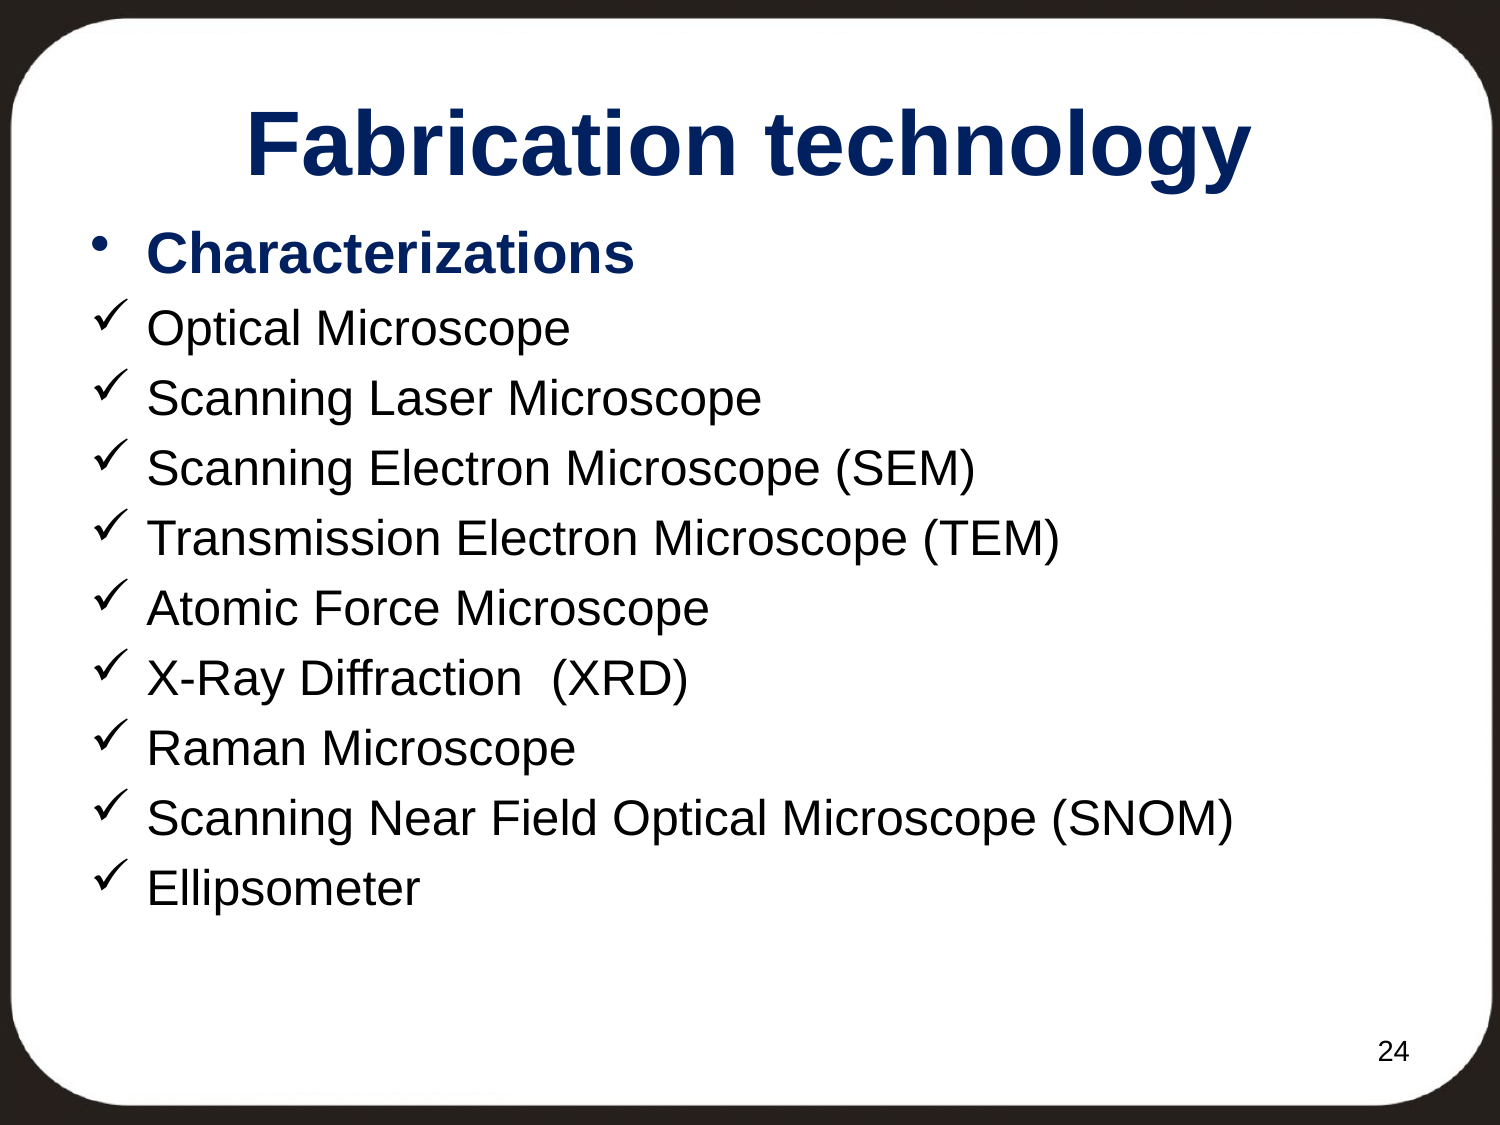

# Fabrication technology
Characterizations
Optical Microscope
Scanning Laser Microscope
Scanning Electron Microscope (SEM)
Transmission Electron Microscope (TEM)
Atomic Force Microscope
X-Ray Diffraction  (XRD)
Raman Microscope
Scanning Near Field Optical Microscope (SNOM)
Ellipsometer

24